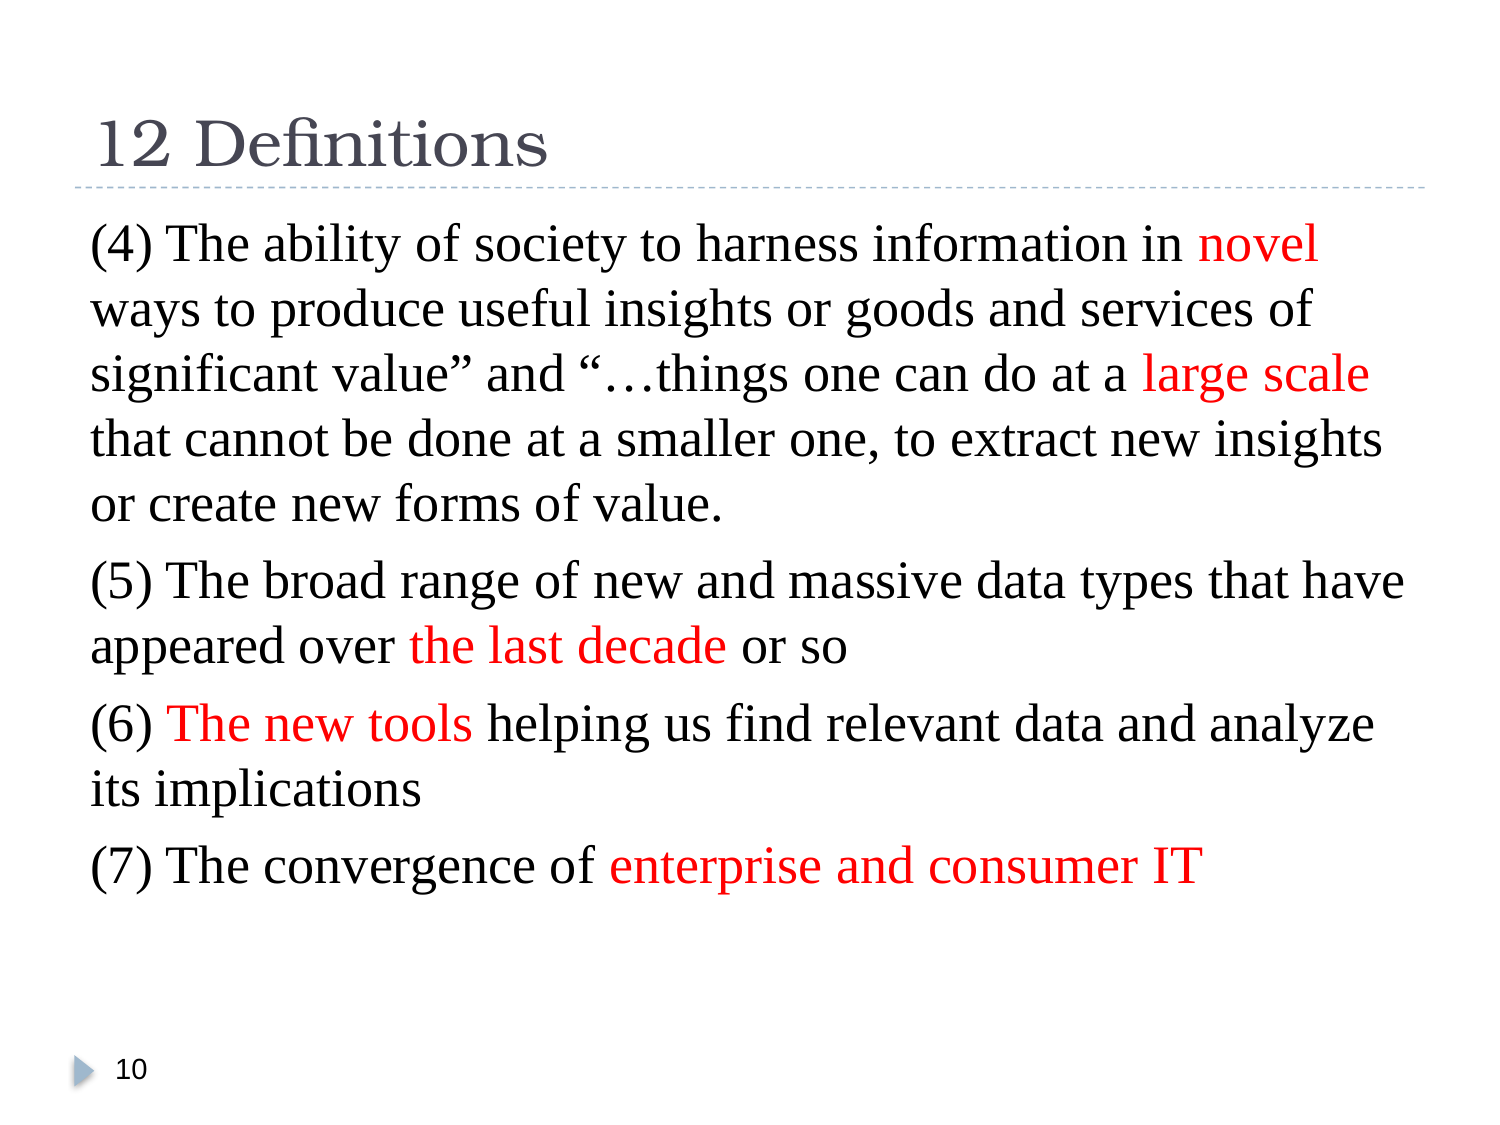

# 12 Definitions
(4) The ability of society to harness information in novel ways to produce useful insights or goods and services of significant value” and “…things one can do at a large scale that cannot be done at a smaller one, to extract new insights or create new forms of value.
(5) The broad range of new and massive data types that have appeared over the last decade or so
(6) The new tools helping us find relevant data and analyze its implications
(7) The convergence of enterprise and consumer IT

10